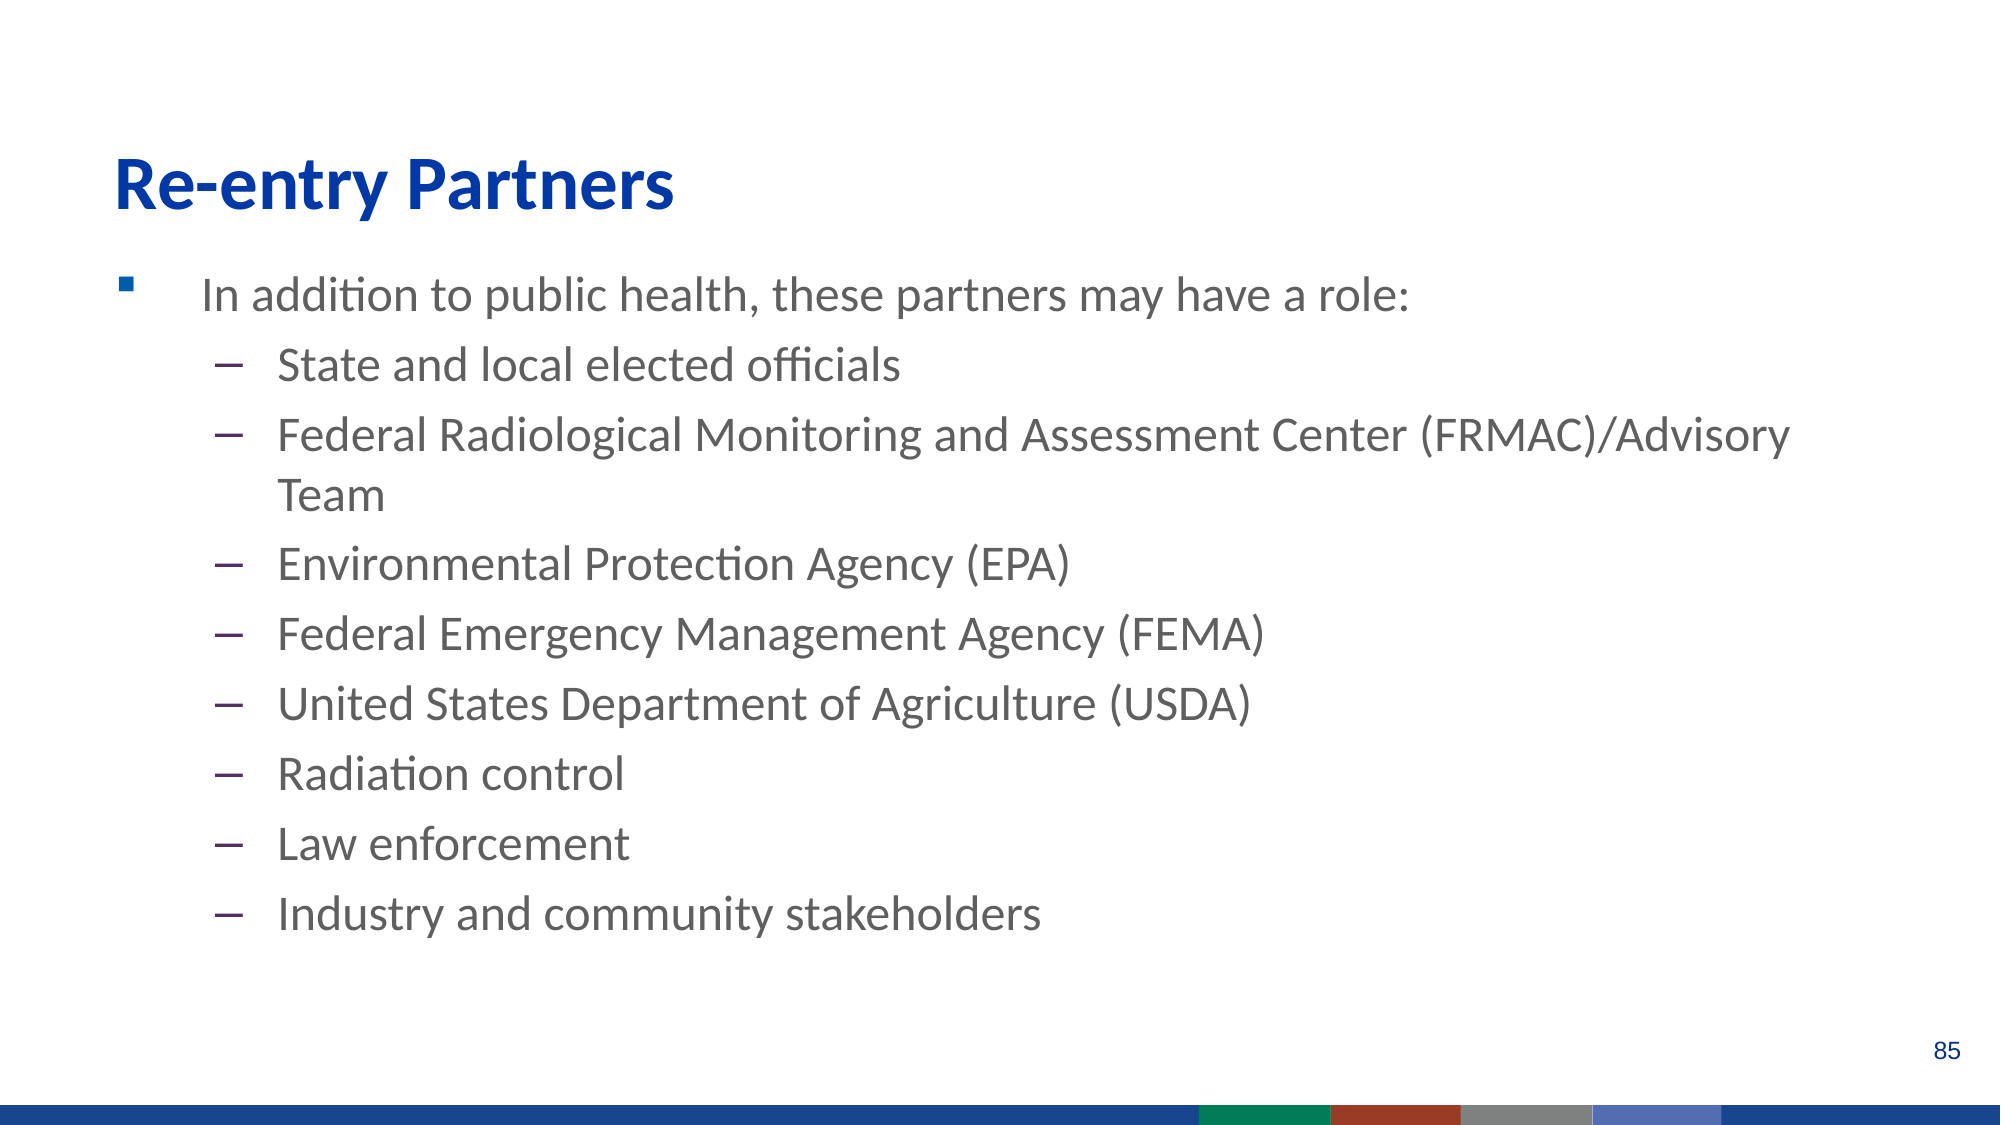

# Re-entry Partners
 In addition to public health, these partners may have a role:
State and local elected officials
Federal Radiological Monitoring and Assessment Center (FRMAC)/Advisory Team
Environmental Protection Agency (EPA)
Federal Emergency Management Agency (FEMA)
United States Department of Agriculture (USDA)
Radiation control
Law enforcement
Industry and community stakeholders

85